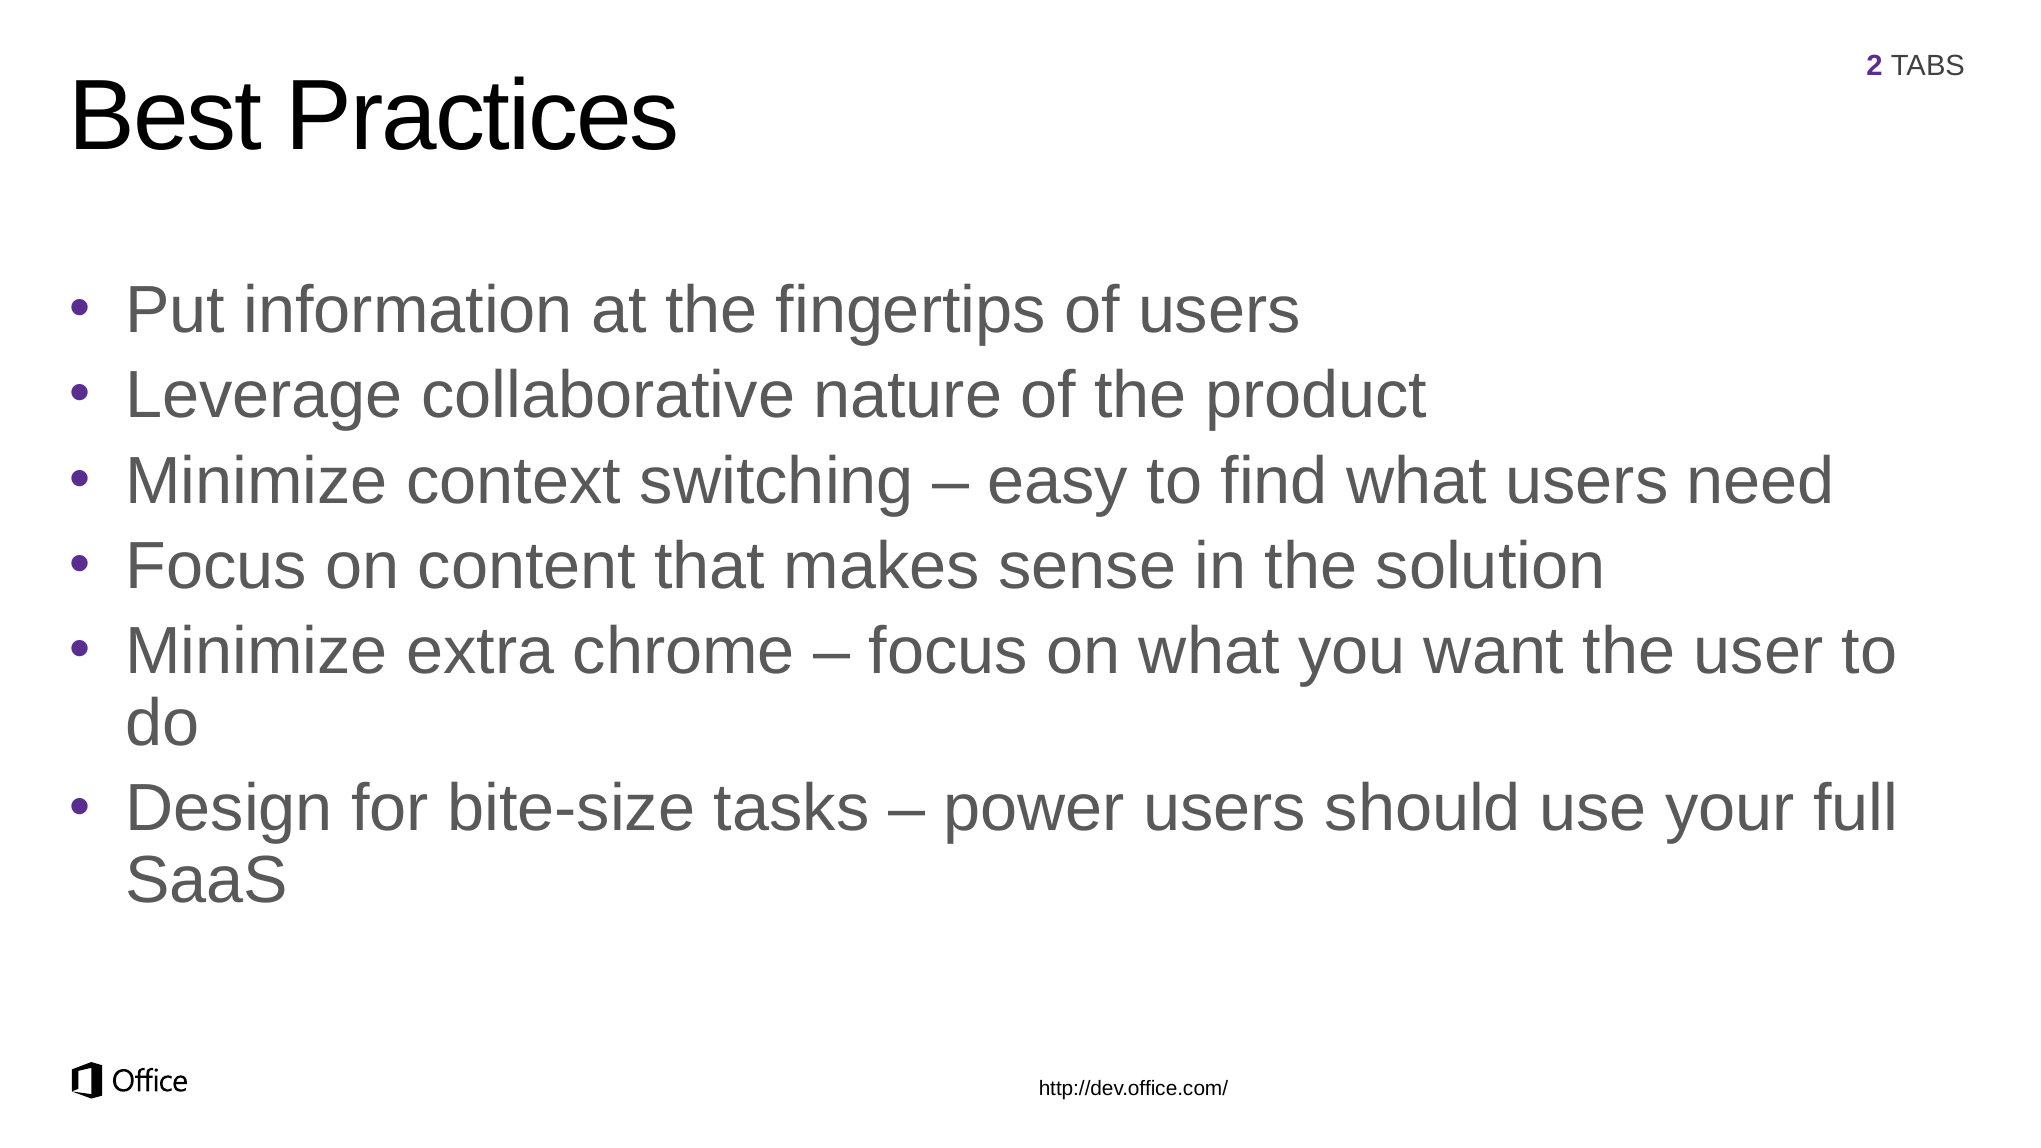

2 TABS

# Best Practices
Put information at the fingertips of users
Leverage collaborative nature of the product
Minimize context switching – easy to find what users need
Focus on content that makes sense in the solution
Minimize extra chrome – focus on what you want the user to do
Design for bite-size tasks – power users should use your full SaaS